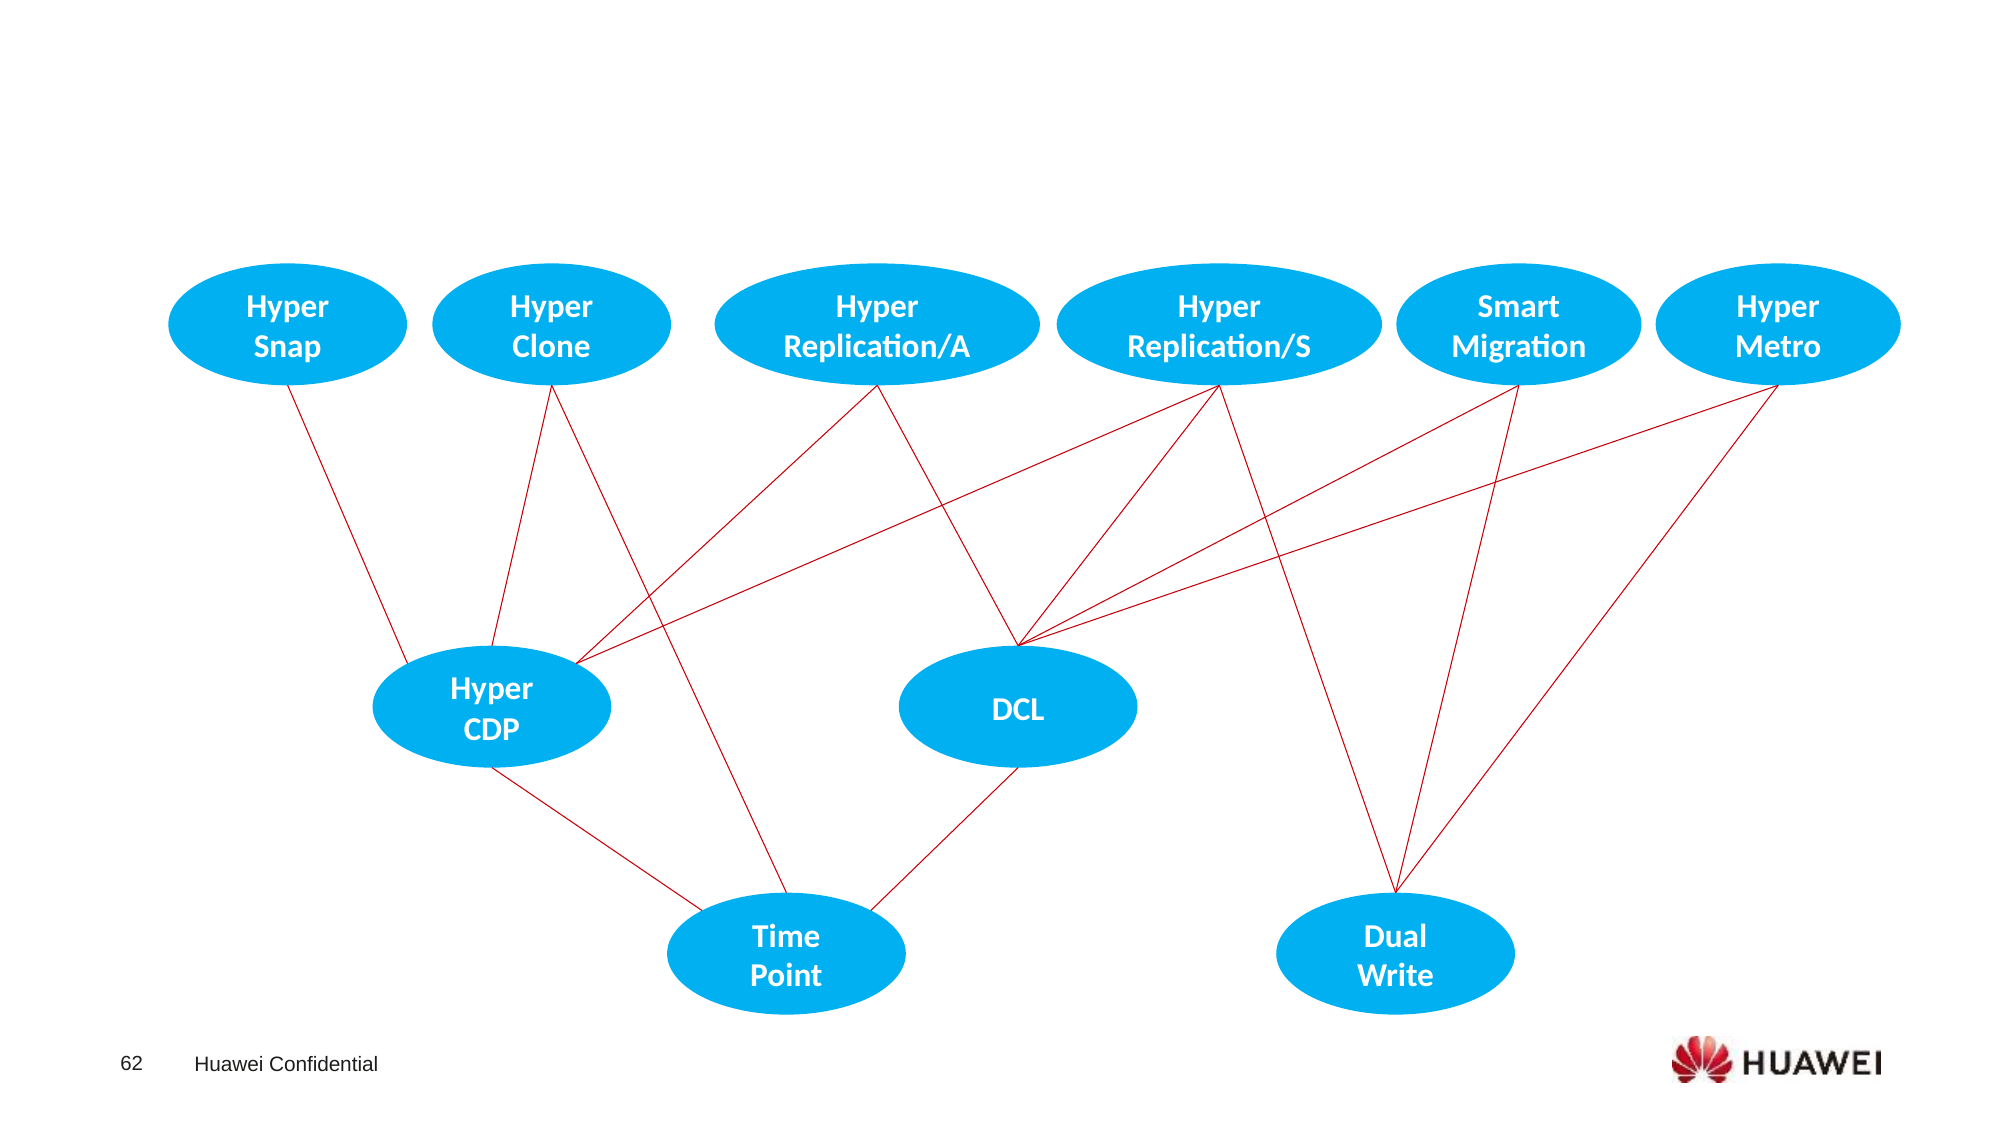

Hyper Snap
Hyper Clone
Hyper Replication/A
Hyper Replication/S
Smart Migration
Hyper
Metro
Hyper CDP
DCL
Time Point
Dual Write